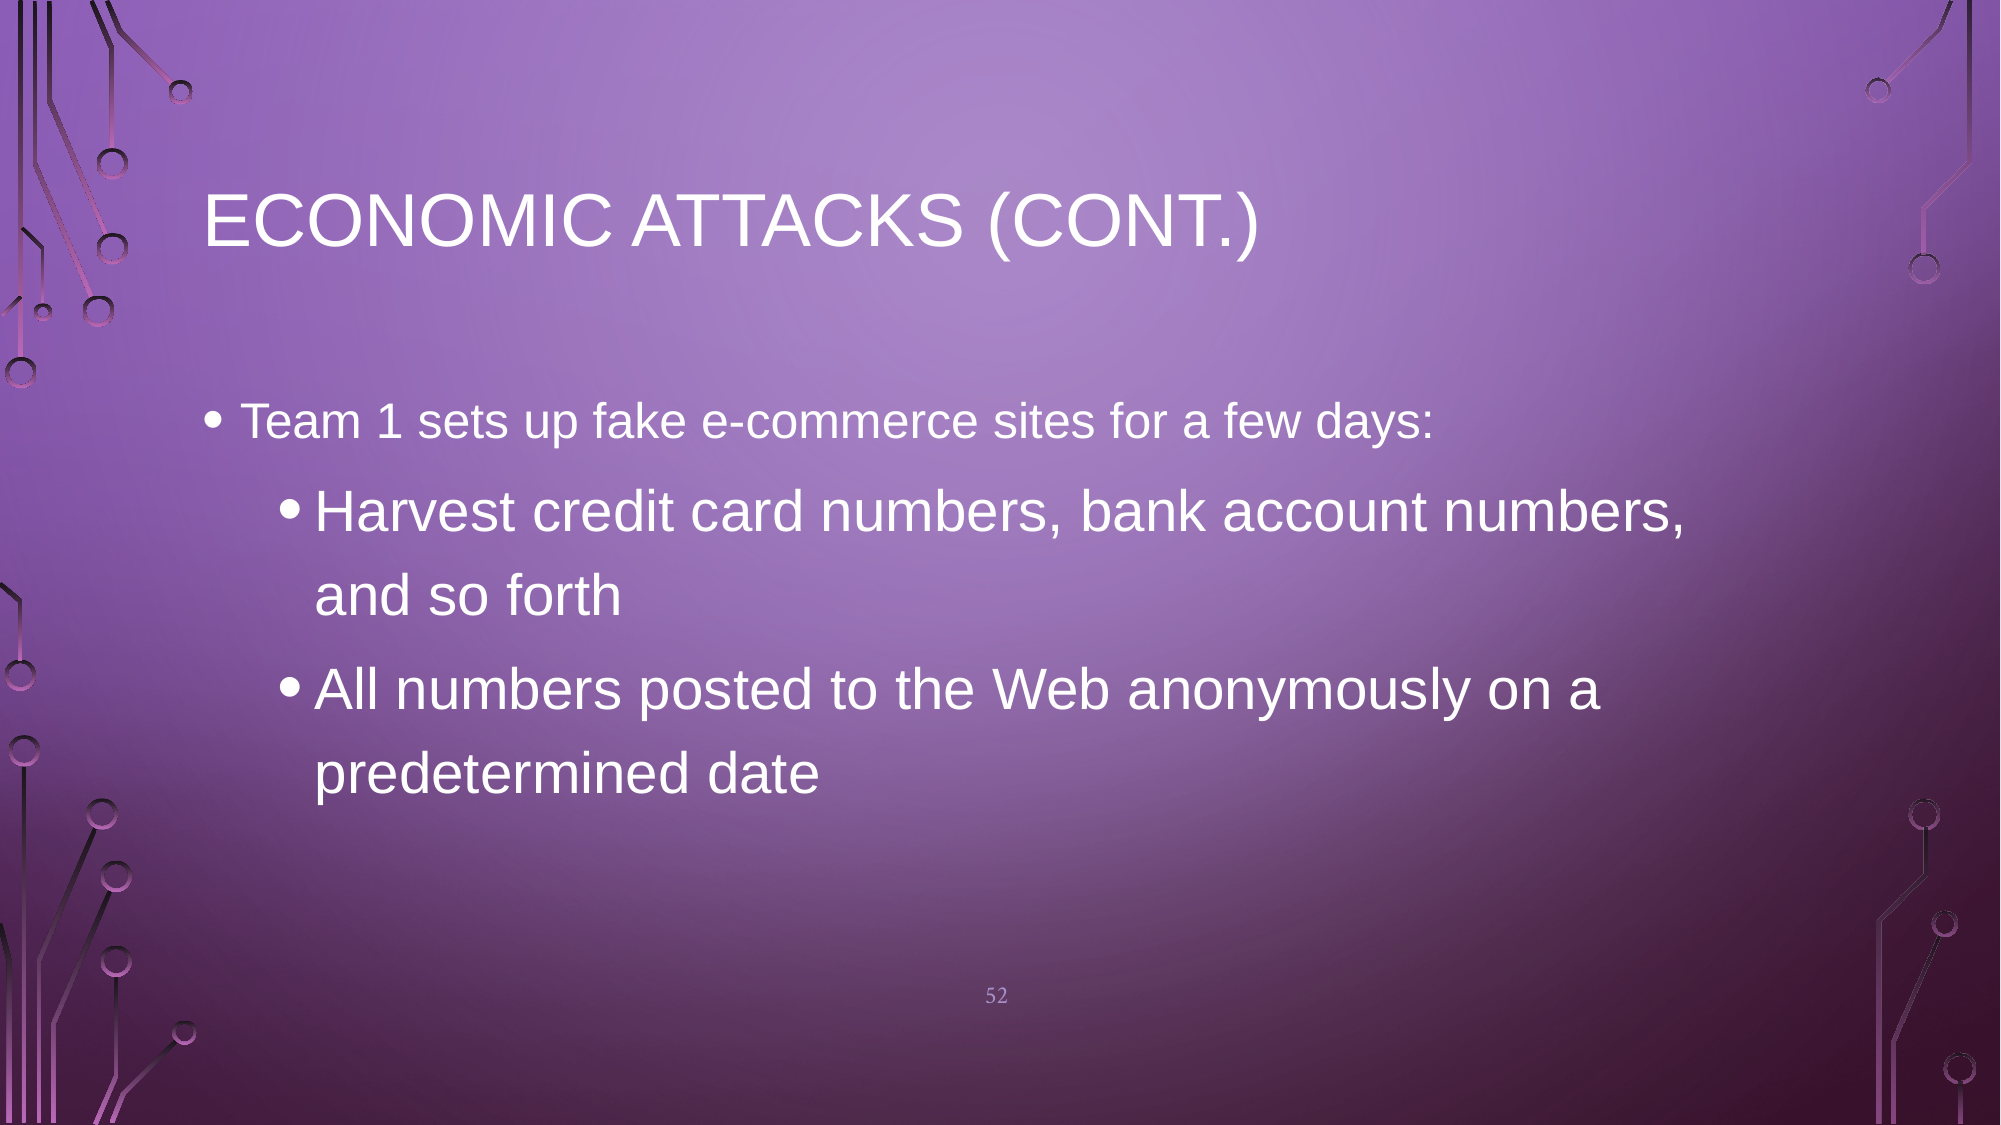

# Economic Attacks (cont.)
Team 1 sets up fake e-commerce sites for a few days:
Harvest credit card numbers, bank account numbers, and so forth
All numbers posted to the Web anonymously on a predetermined date

52